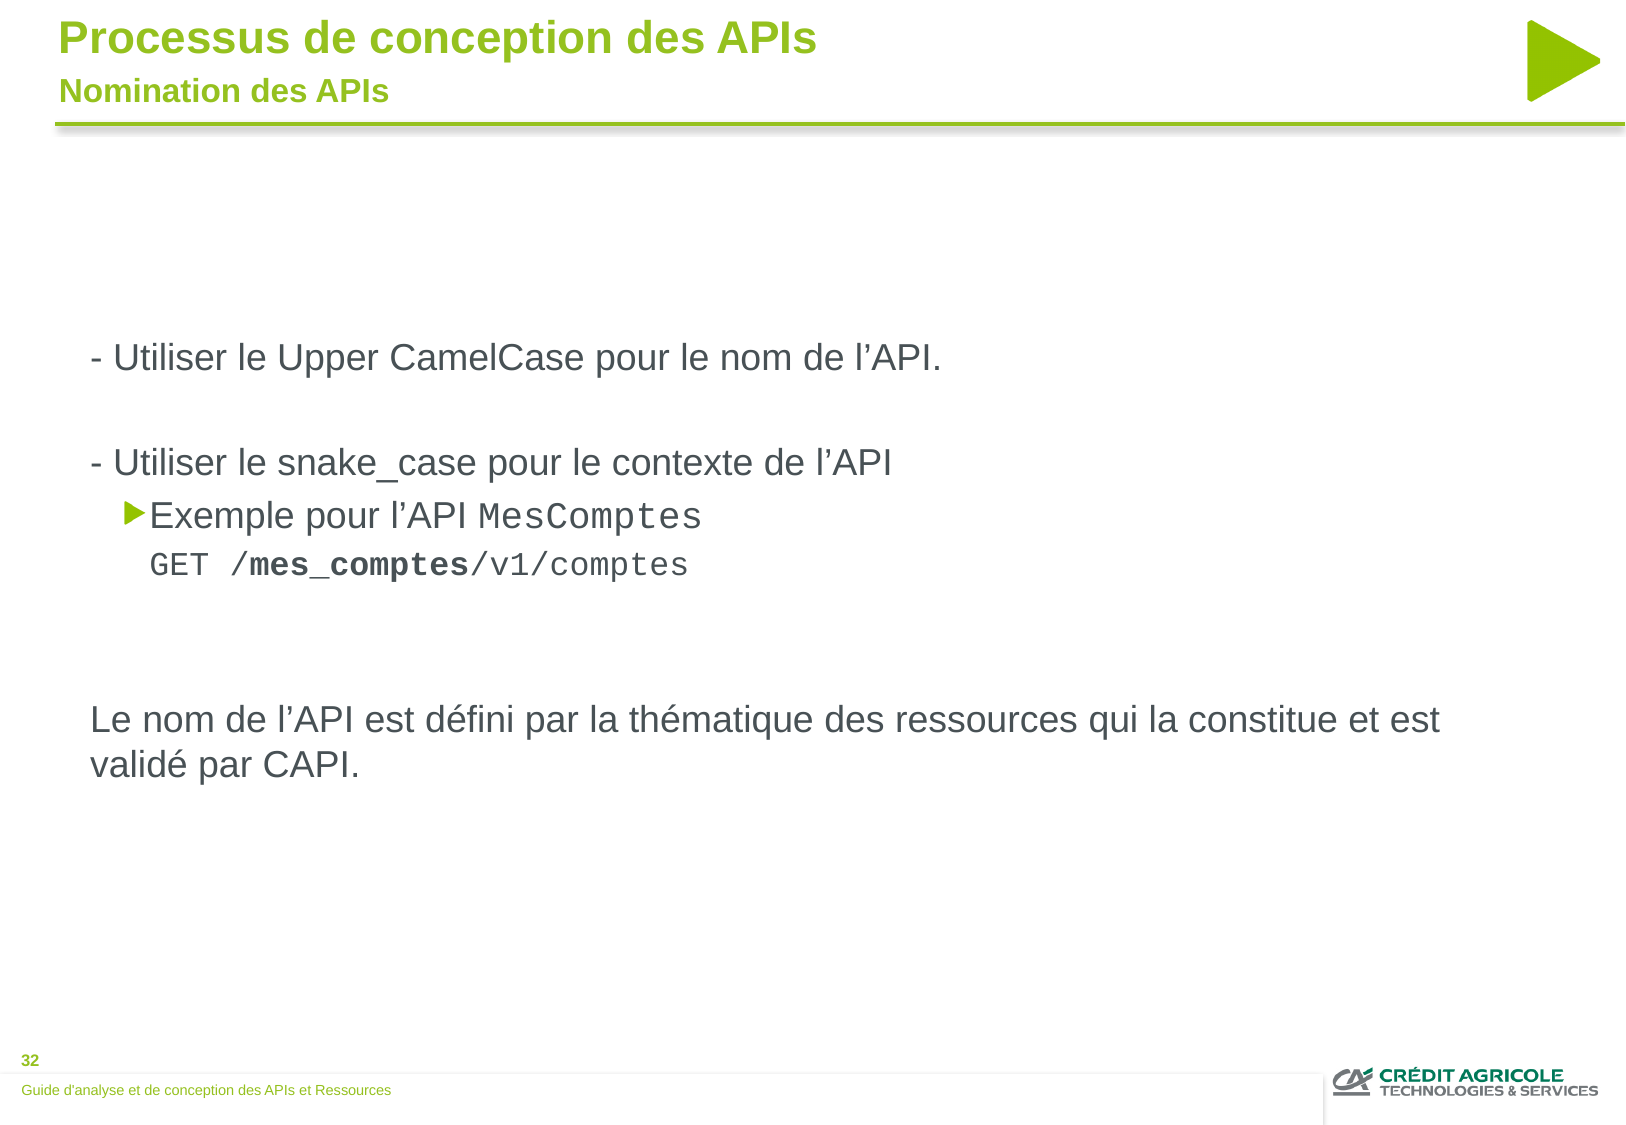

Processus de conception des APIs
Nomination des APIs
- Utiliser le Upper CamelCase pour le nom de l’API.

- Utiliser le snake_case pour le contexte de l’API
Exemple pour l’API MesComptes
GET /mes_comptes/v1/comptes

Le nom de l’API est défini par la thématique des ressources qui la constitue et est validé par CAPI.

Guide d'analyse et de conception des APIs et Ressources